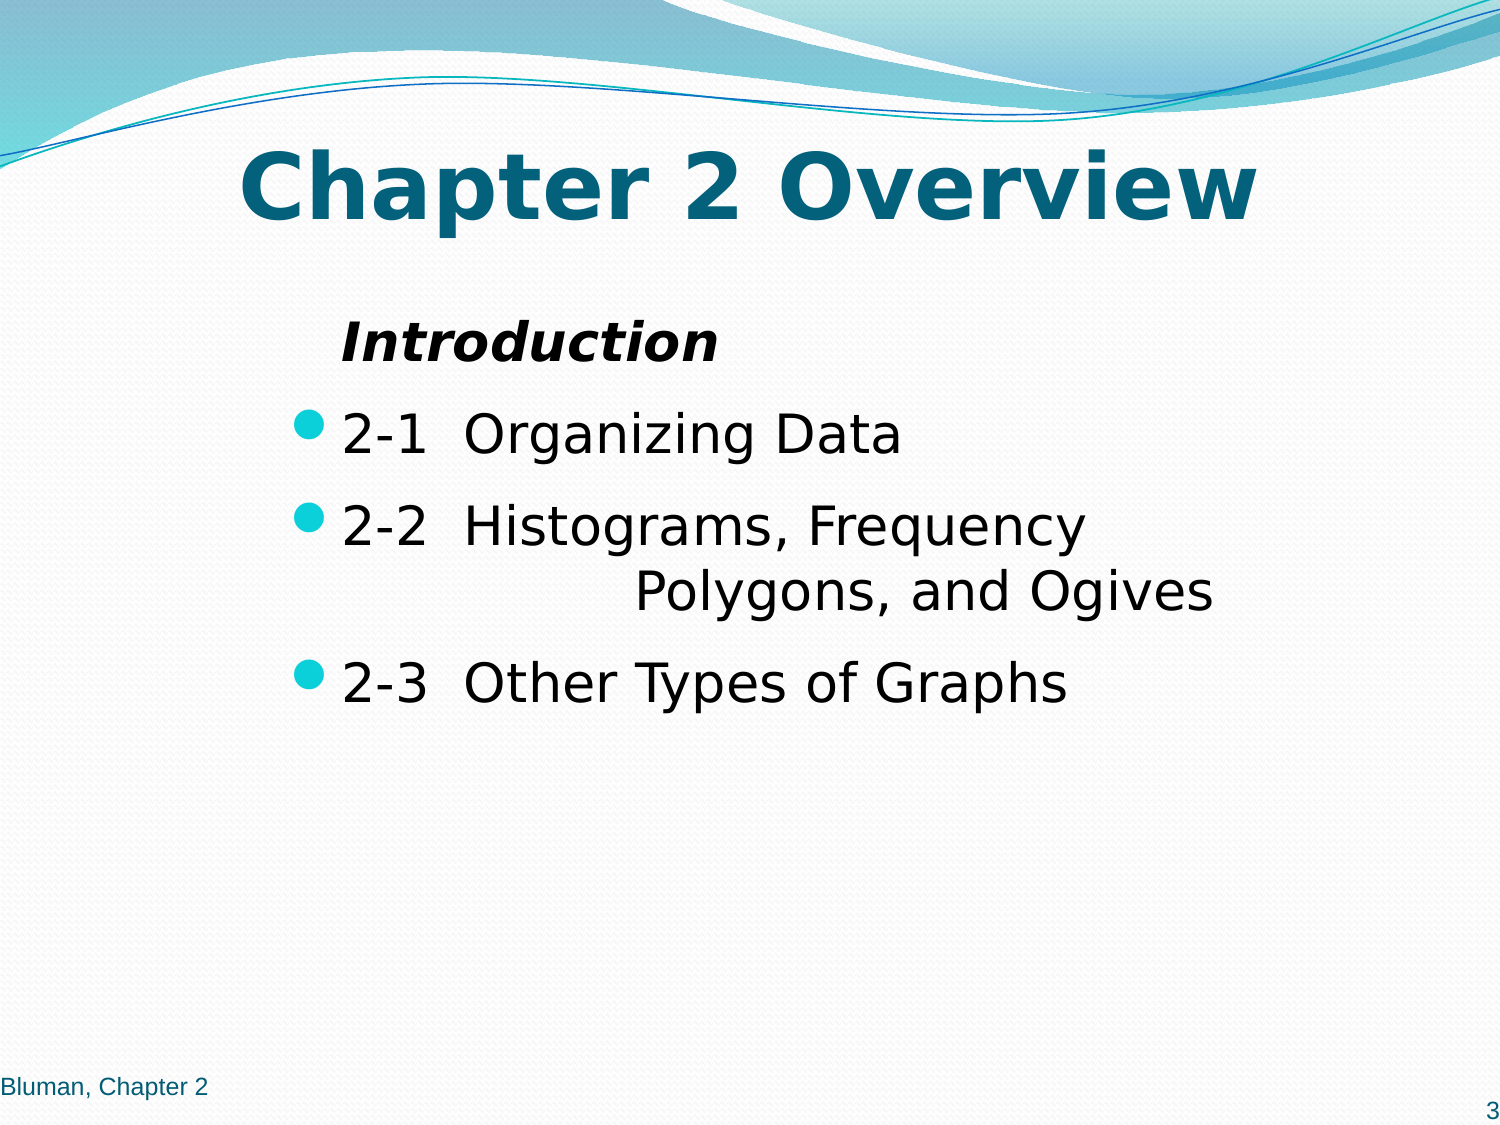

# Chapter 2 Overview
   Introduction
2-1  Organizing Data
2-2  Histograms, Frequency
			Polygons, and Ogives
2-3  Other Types of Graphs
Bluman, Chapter 2
3